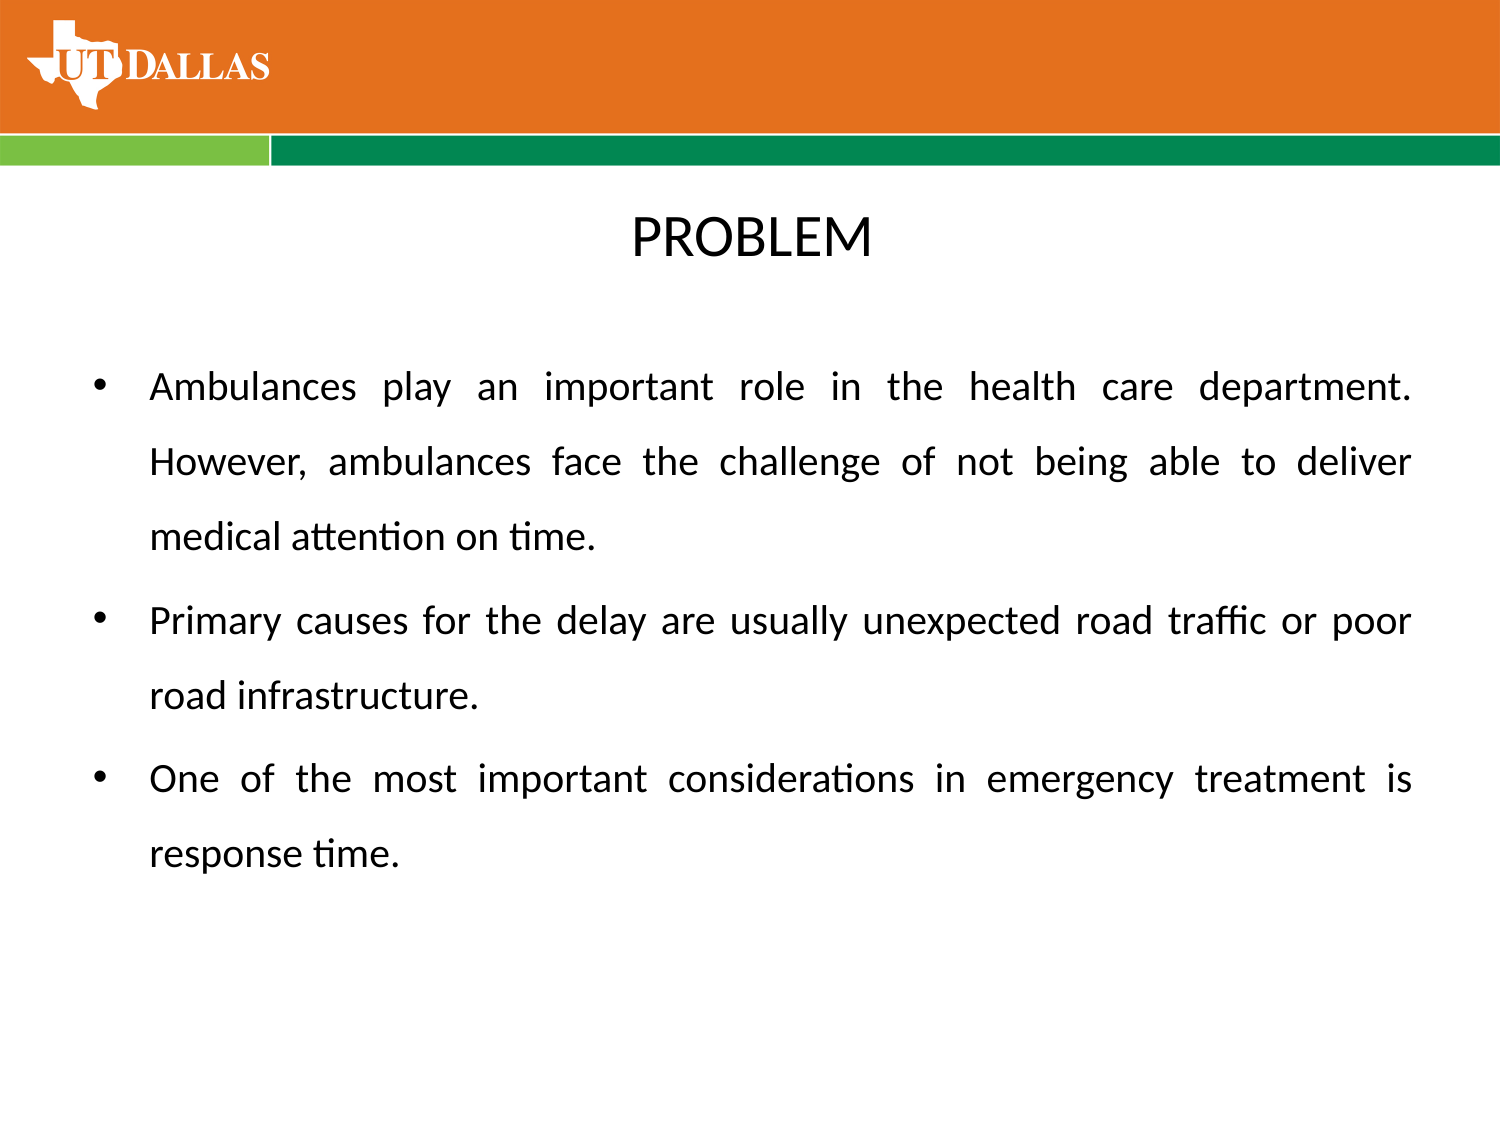

# PROBLEM
Ambulances play an important role in the health care department. However, ambulances face the challenge of not being able to deliver medical attention on time.
Primary causes for the delay are usually unexpected road traffic or poor road infrastructure.
One of the most important considerations in emergency treatment is response time.